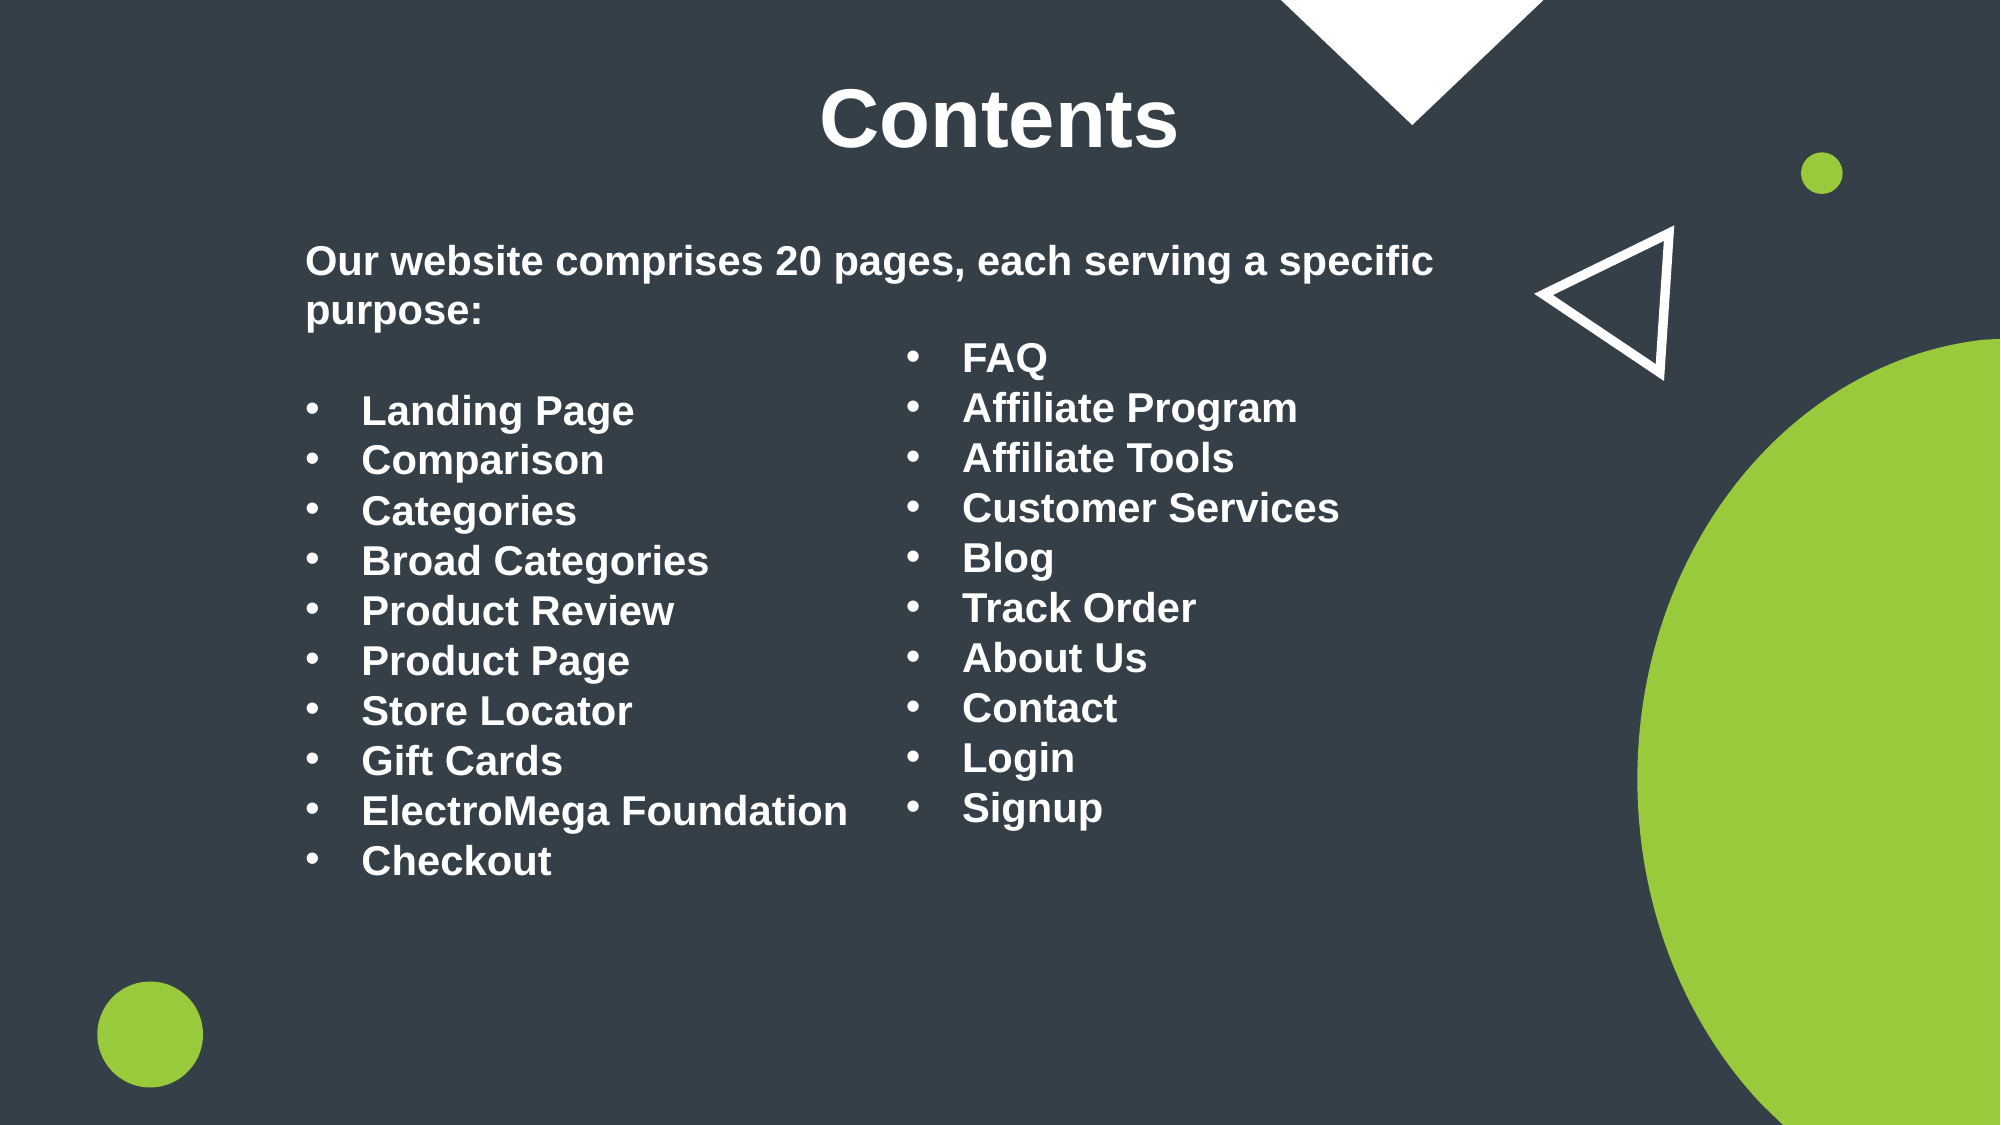

Contents

Our website comprises 20 pages, each serving a specific purpose:

Landing Page
Comparison
Categories
Broad Categories
Product Review
Product Page
Store Locator
Gift Cards
ElectroMega Foundation
Checkout

FAQ
Affiliate Program
Affiliate Tools
Customer Services
Blog
Track Order
About Us
Contact
Login
Signup